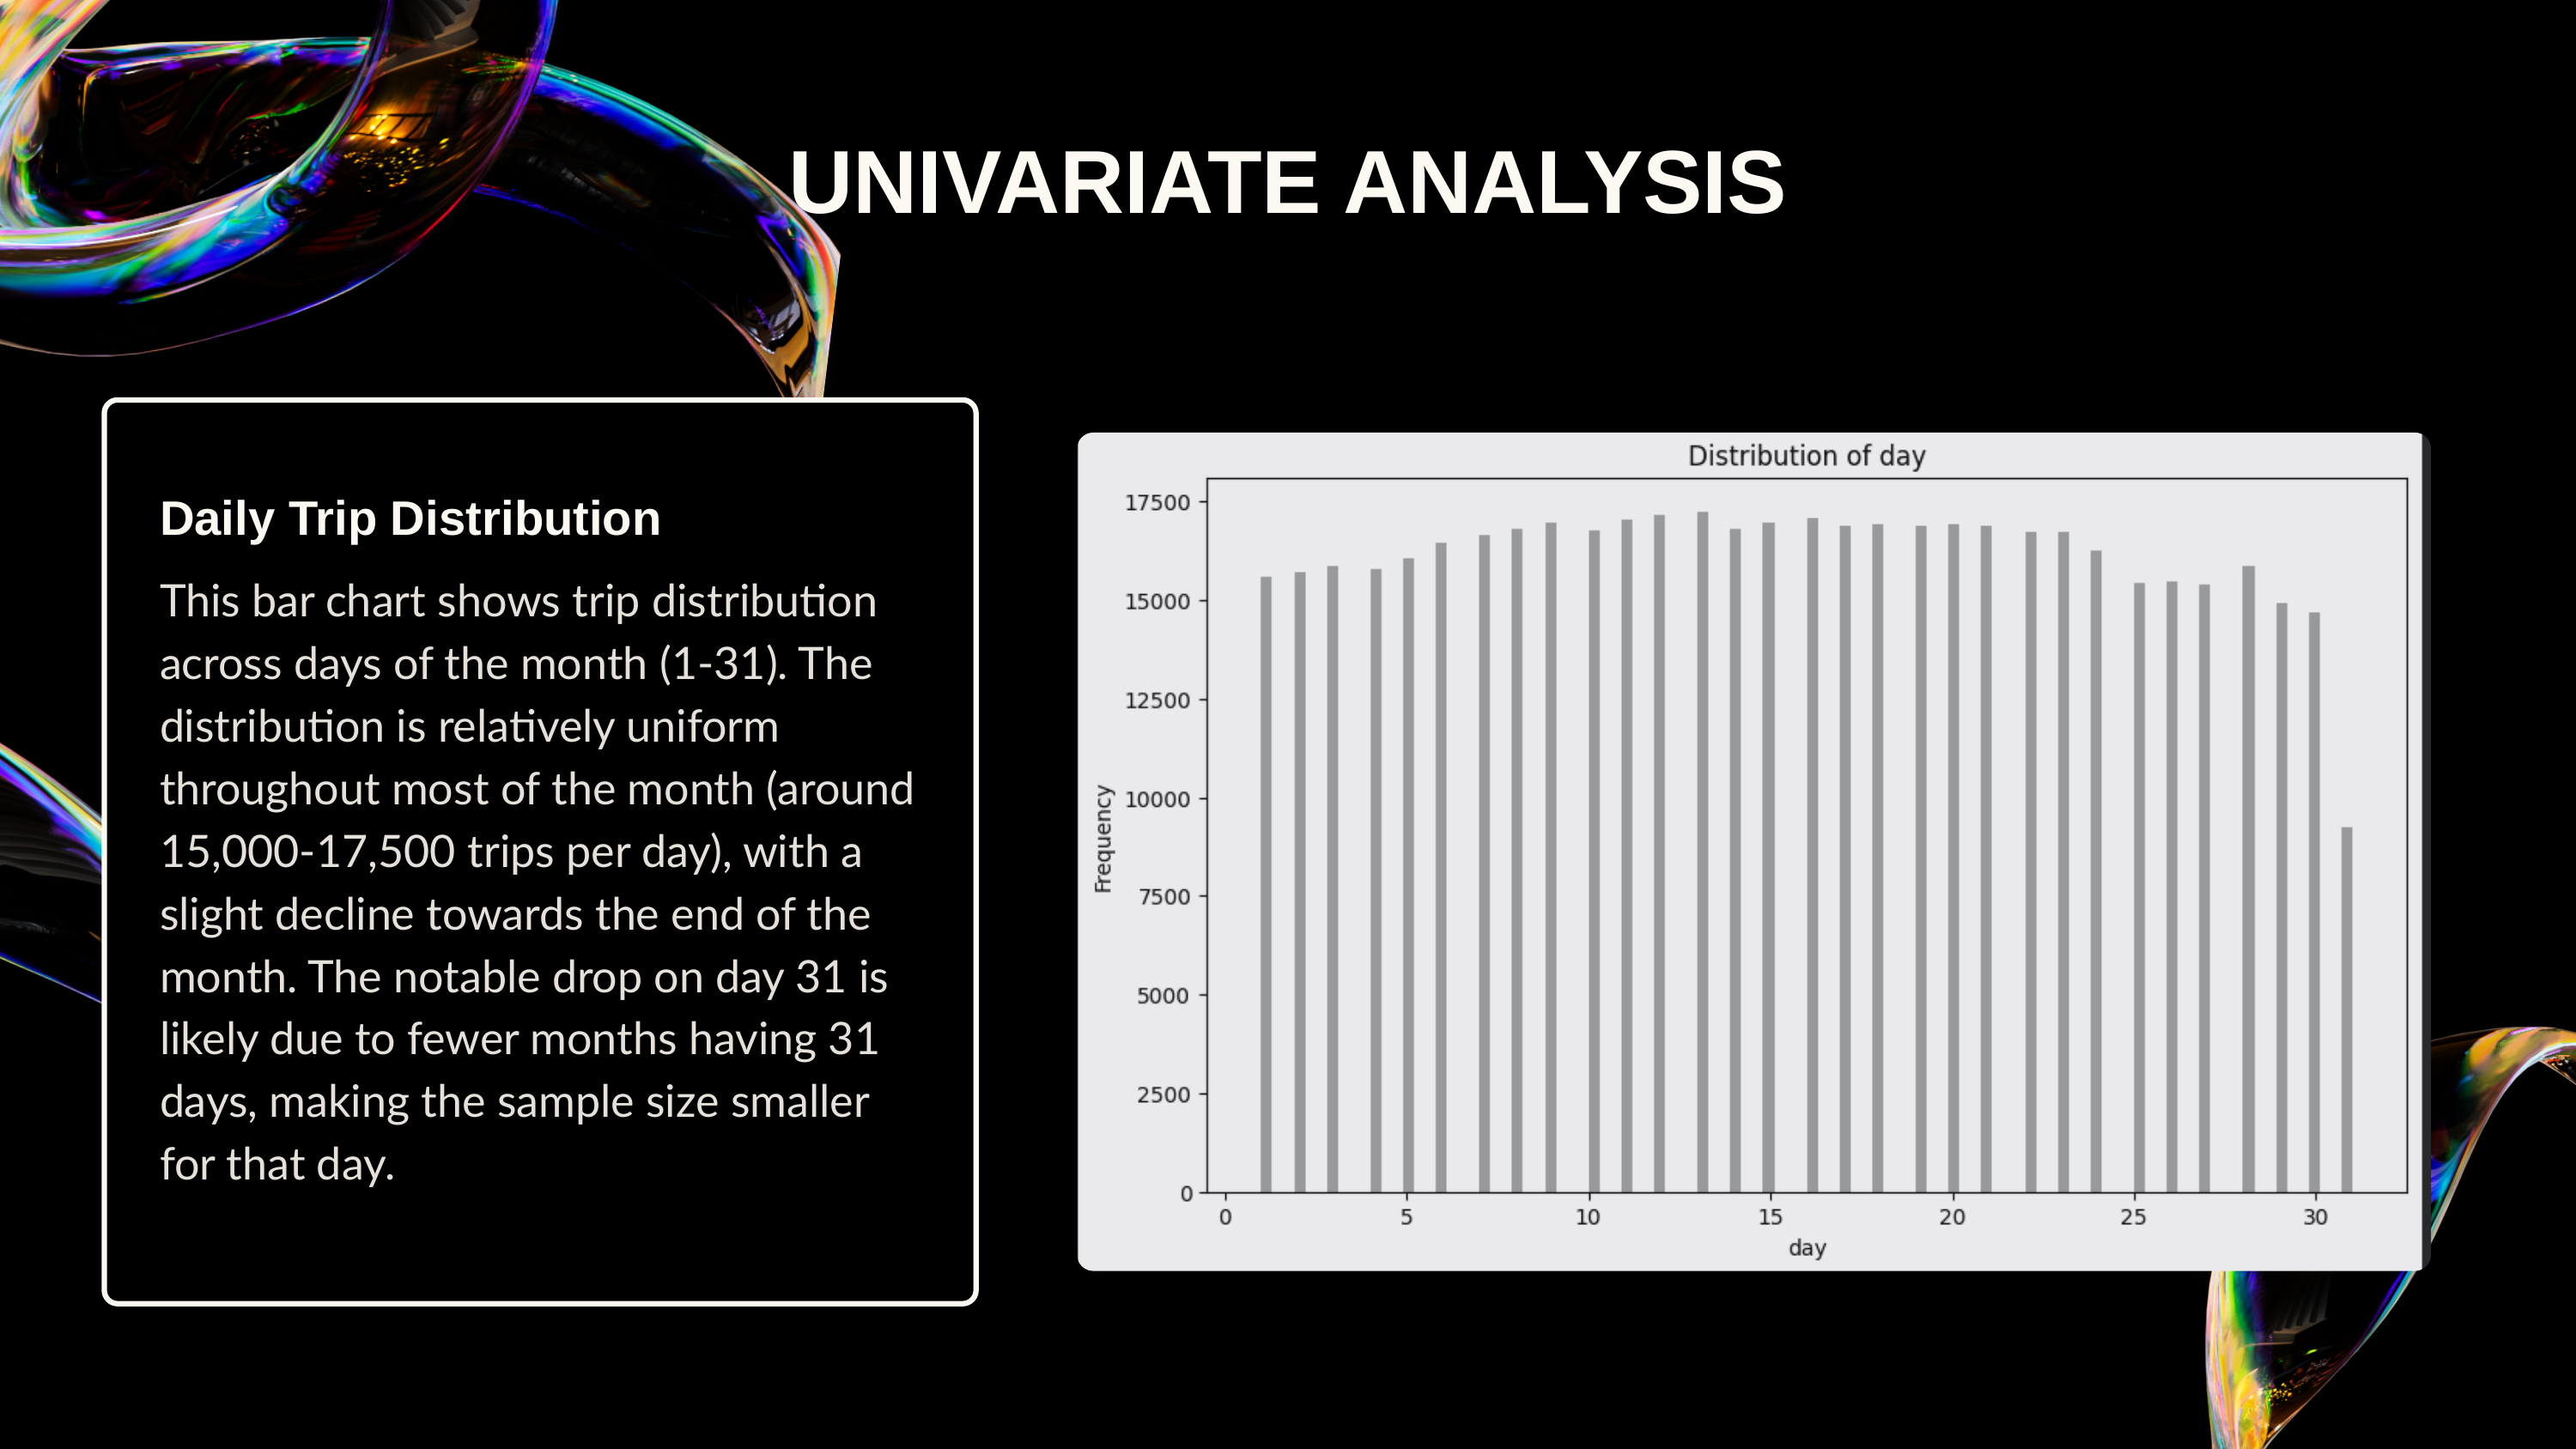

UNIVARIATE ANALYSIS

Daily Trip Distribution
This bar chart shows trip distribution across days of the month (1-31). The distribution is relatively uniform throughout most of the month (around 15,000-17,500 trips per day), with a slight decline towards the end of the month. The notable drop on day 31 is likely due to fewer months having 31 days, making the sample size smaller for that day.